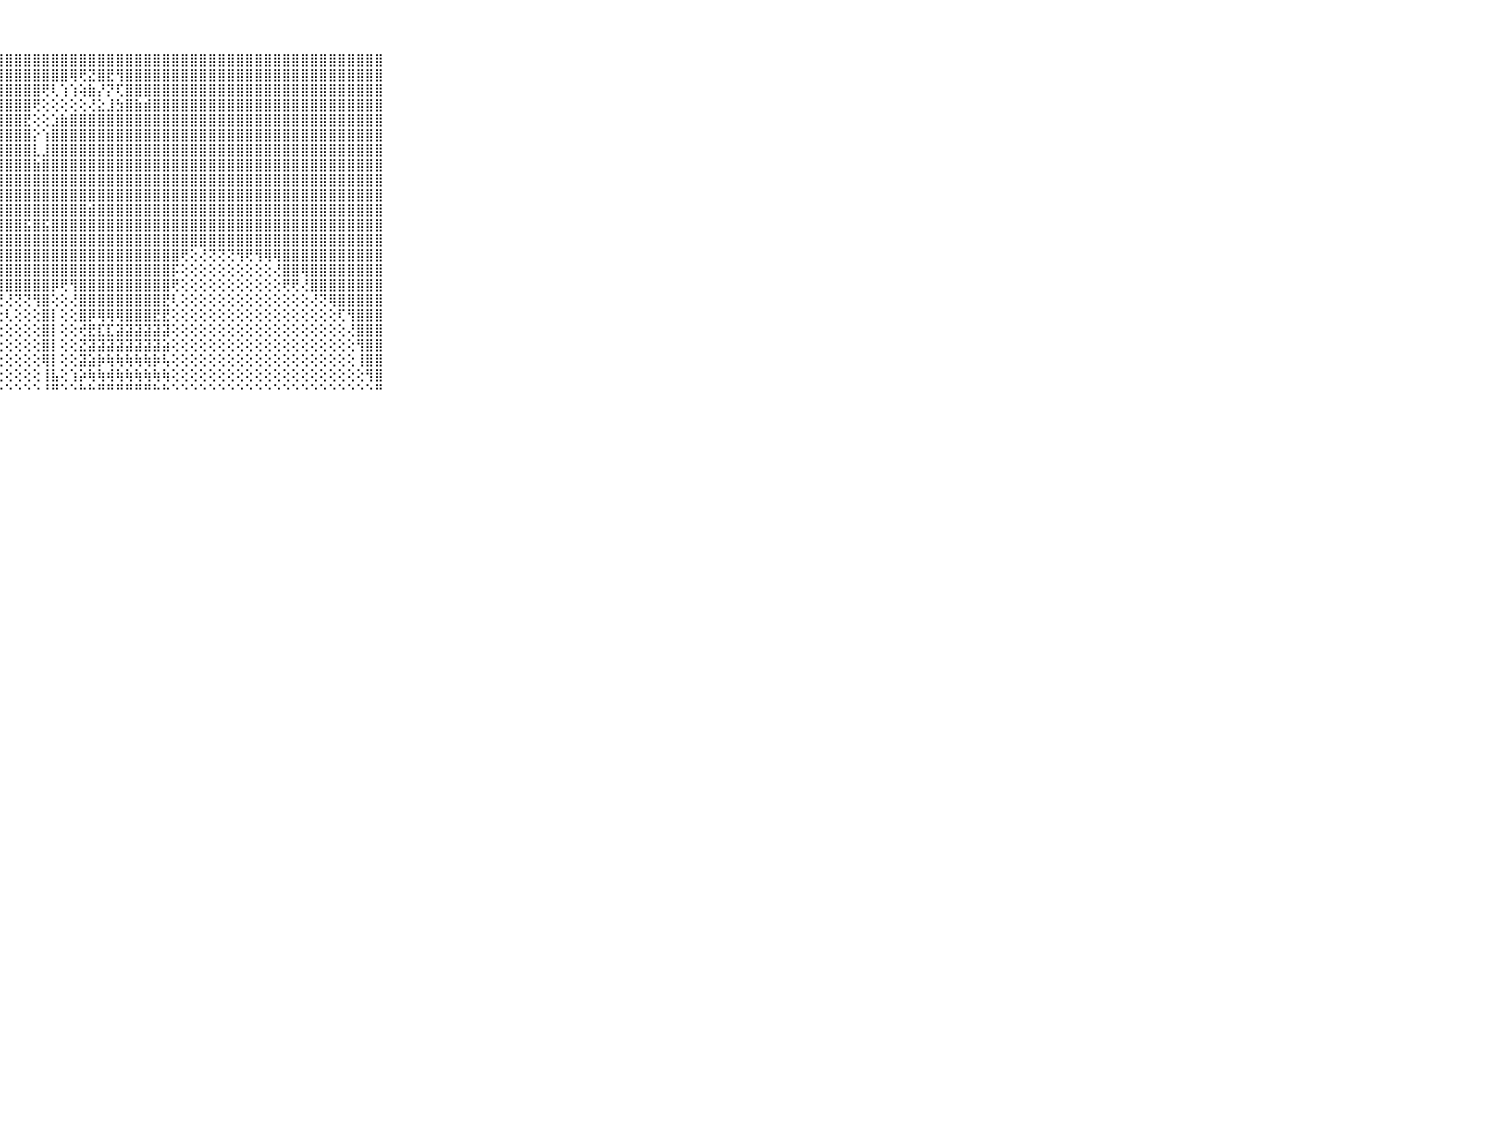

⠀⠀⠀⠀⠀⠀⠀⠀⠀⠀⠀⣿⣿⣿⣿⣿⣿⣿⣿⣿⣿⣿⣿⣿⣿⣿⣿⣿⣿⣿⣿⣿⣿⣿⣿⣿⣿⣿⣿⣿⣿⣿⣿⣿⣿⣿⣿⣿⣿⣿⣿⣿⣿⣿⣿⣿⣿⣿⣿⣿⣿⣿⣿⣿⣿⣿⣿⣿⣿⠀⠀⠀⠀⠀⠀⠀⠀⠀⠀⠀⠀
⠀⠀⠀⠀⠀⠀⠀⠀⠀⠀⠀⣿⣿⣿⣿⣿⣿⣿⣿⣿⣿⣿⣿⣿⣿⣿⣿⣿⣿⣿⣿⣿⣿⣿⣿⢿⢟⣝⣿⣟⢻⣿⣿⣿⣿⣿⣿⣿⣿⣿⣿⣿⣿⣿⣿⣿⣿⣿⣿⣿⣿⣿⣿⣿⣿⣿⣿⣿⣿⠀⠀⠀⠀⠀⠀⠀⠀⠀⠀⠀⠀
⠀⠀⠀⠀⠀⠀⠀⠀⠀⠀⠀⣿⣿⣿⣿⣿⣿⣿⣿⣿⣿⣿⣿⣿⣿⣿⣿⣿⣿⣿⣿⣿⢟⢇⢱⢱⢵⣷⡜⡝⢏⣿⣿⣿⣿⣿⣿⣿⣿⣿⣿⣿⣿⣿⣿⣿⣿⣿⣿⣿⣿⣿⣿⣿⣿⣿⣿⣿⣿⠀⠀⠀⠀⠀⠀⠀⠀⠀⠀⠀⠀
⠀⠀⠀⠀⠀⠀⠀⠀⠀⠀⠀⣿⣿⣿⣿⣿⣿⣿⣿⣿⣿⣿⣿⣿⣿⣿⣿⣿⣿⣿⣿⢟⢕⢕⢕⢕⢕⢜⣕⣸⣳⣿⣷⣾⣿⣿⣿⣿⣿⣿⣿⣿⣿⣿⣿⣿⣿⣿⣿⣿⣿⣿⣿⣿⣿⣿⣿⣿⣿⠀⠀⠀⠀⠀⠀⠀⠀⠀⠀⠀⠀
⠀⠀⠀⠀⠀⠀⠀⠀⠀⠀⠀⣿⣿⣿⣿⣿⣿⣿⣿⣿⣿⣿⣿⣿⣿⣿⣿⣿⣿⣿⣟⢕⢕⣱⣷⣿⣿⣿⣿⣿⣿⣿⣿⣿⣿⣿⣿⣿⣿⣿⣿⣿⣿⣿⣿⣿⣿⣿⣿⣿⣿⣿⣿⣿⣿⣿⣿⣿⣿⠀⠀⠀⠀⠀⠀⠀⠀⠀⠀⠀⠀
⠀⠀⠀⠀⠀⠀⠀⠀⠀⠀⠀⣿⣿⣿⣿⣿⣿⣿⣿⣿⣿⣿⣿⣿⣿⣿⣿⣿⣿⣿⣿⡕⢱⣿⣿⣿⣿⣿⣿⣿⣿⣿⣿⣿⣿⣿⣿⣿⣿⣿⣿⣿⣿⣿⣿⣿⣿⣿⣿⣿⣿⣿⣿⣿⣿⣿⣿⣿⣿⠀⠀⠀⠀⠀⠀⠀⠀⠀⠀⠀⠀
⠀⠀⠀⠀⠀⠀⠀⠀⠀⠀⠀⣿⣿⣿⣿⣿⣿⣿⣿⣿⣿⣿⣿⣿⣿⣿⣿⣿⣿⣿⣿⣇⣸⣿⣿⣿⣿⣿⣿⣿⣿⣿⣿⣿⣿⣿⣿⣿⣿⣿⣿⣿⣿⣿⣿⣿⣿⣿⣿⣿⣿⣿⣿⣿⣿⣿⣿⣿⣿⠀⠀⠀⠀⠀⠀⠀⠀⠀⠀⠀⠀
⠀⠀⠀⠀⠀⠀⠀⠀⠀⠀⠀⣿⣿⣿⣿⣿⣿⣿⣿⣿⣿⣿⣿⣿⣿⣿⣿⣿⣿⣿⣿⣷⣿⣿⣿⣿⣿⣿⣿⣿⣿⣿⣿⣿⣿⣿⣿⣿⣿⣿⣿⣿⣿⣿⣿⣿⣿⣿⣿⣿⣿⣿⣿⣿⣿⣿⣿⣿⣿⠀⠀⠀⠀⠀⠀⠀⠀⠀⠀⠀⠀
⠀⠀⠀⠀⠀⠀⠀⠀⠀⠀⠀⣿⣿⣿⣿⣿⣿⣿⣿⣿⣿⣿⣿⣿⣿⣿⣿⣿⣿⣿⣿⣿⣿⣿⣿⣿⣿⣿⣿⣿⣿⣿⣿⣿⣿⣿⣿⣿⣿⣿⣿⣿⣿⣿⣿⣿⣿⣿⣿⣿⣿⣿⣿⣿⣿⣿⣿⣿⣿⠀⠀⠀⠀⠀⠀⠀⠀⠀⠀⠀⠀
⠀⠀⠀⠀⠀⠀⠀⠀⠀⠀⠀⣿⣿⣿⣿⣿⣿⣿⣿⣿⣿⣿⣿⣿⣿⣿⣿⣿⣿⣿⣿⣿⣿⣿⣿⣿⣿⣿⣿⣿⣿⣿⣿⣿⣿⣿⣿⣿⣿⣿⣿⣿⣿⣿⣿⣿⣿⣿⣿⣿⣿⣿⣿⣿⣿⣿⣿⣿⣿⠀⠀⠀⠀⠀⠀⠀⠀⠀⠀⠀⠀
⠀⠀⠀⠀⠀⠀⠀⠀⠀⠀⠀⣿⣿⣿⣿⣿⣿⣿⣿⣿⣿⣿⣿⣿⣿⣿⣿⣿⣿⣿⣿⣿⣿⣿⣿⣿⣿⣾⣿⣿⣿⣿⣿⣿⣿⣿⣿⣿⣿⣿⣿⣿⣿⣿⣿⣿⣿⣿⣿⣿⣿⣿⣿⣿⣿⣿⣿⣿⣿⠀⠀⠀⠀⠀⠀⠀⠀⠀⠀⠀⠀
⠀⠀⠀⠀⠀⠀⠀⠀⠀⠀⠀⣿⣿⣿⣿⣿⣿⣿⣿⣿⣿⣿⣿⣿⣿⣿⣿⣿⣿⣿⣯⣿⣯⣿⣿⣿⣿⣿⣿⣿⣿⣿⣿⣿⣿⣿⣿⣿⣿⣿⣿⣿⣿⣿⣿⣿⣿⣿⣿⣿⣿⣿⣿⣿⣿⣿⣿⣿⣿⠀⠀⠀⠀⠀⠀⠀⠀⠀⠀⠀⠀
⠀⠀⠀⠀⠀⠀⠀⠀⠀⠀⠀⣿⣿⣿⣿⣿⣿⣿⣿⣿⣿⣿⣿⣿⣿⣿⣿⣿⣿⣿⣿⣿⣿⣿⣿⣿⣿⣿⣿⣿⣿⣿⣿⣿⣿⣿⣿⣿⣿⣿⣿⣿⣿⣿⣿⣿⣿⣿⣿⣿⣿⣿⣿⣿⣿⣿⣿⣿⣿⠀⠀⠀⠀⠀⠀⠀⠀⠀⠀⠀⠀
⠀⠀⠀⠀⠀⠀⠀⠀⠀⠀⠀⣿⣿⣿⣿⣿⣿⣿⣿⣿⣿⣿⣿⣿⣿⣿⣿⣿⣿⣿⣿⣿⣿⣿⣿⣿⣿⣿⣿⣿⣿⣿⣿⣿⣿⣿⣿⢟⢕⢜⢝⢝⢝⢻⢟⢻⢿⢿⣿⣿⣿⣿⣿⣿⣿⣿⣿⣿⣿⠀⠀⠀⠀⠀⠀⠀⠀⠀⠀⠀⠀
⠀⠀⠀⠀⠀⠀⠀⠀⠀⠀⠀⣿⣿⣿⣿⣿⣿⣿⣿⣿⣿⣿⣿⣿⣿⣿⣿⣿⣿⣿⣿⣿⣿⣿⣿⣿⣿⣿⣿⣿⣿⣿⣿⣿⣿⣿⡯⢕⢕⢕⢕⢕⢕⢕⢕⢕⢕⢜⣿⣿⢿⣿⣿⣿⣿⣿⣿⣿⣿⠀⠀⠀⠀⠀⠀⠀⠀⠀⠀⠀⠀
⠀⠀⠀⠀⠀⠀⠀⠀⠀⠀⠀⣿⣿⣿⣿⣿⣿⣿⣿⣿⣿⣿⣿⣿⣿⣿⣿⣿⣿⣿⣿⣿⣿⡿⢟⢻⣿⣿⣿⣿⣿⣿⣿⣿⣿⣿⢟⢕⢕⢕⢕⢕⢕⢕⢕⢕⢕⢕⢟⢟⢜⣿⣿⣿⣿⣿⣿⣿⣿⠀⠀⠀⠀⠀⠀⠀⠀⠀⠀⠀⠀
⠀⠀⠀⠀⠀⠀⠀⠀⠀⠀⠀⣿⣿⣿⣿⣿⣿⣿⣿⣿⣿⣿⣿⣿⣿⣿⣏⢝⢜⢝⢝⢻⣿⢕⢕⢜⣿⣿⣿⣿⣿⣿⣿⣿⣿⣟⢇⢕⢕⢕⢕⢕⢕⢕⢕⢕⢕⢕⢕⢕⢕⢜⢝⢿⣿⣿⣿⣿⣿⠀⠀⠀⠀⠀⠀⠀⠀⠀⠀⠀⠀
⠀⠀⠀⠀⠀⠀⠀⠀⠀⠀⠀⣿⣿⣿⣿⣿⣿⣿⣿⣿⣿⣿⣿⣿⣿⣿⣧⢕⢇⢕⢕⢕⣿⡇⢕⢕⣿⡿⢿⢿⢿⣿⣿⣿⣟⣟⢕⢕⢕⢕⢕⢕⢕⢕⢕⢕⢕⢕⢕⢕⢕⢕⢕⢕⢏⢻⣿⣿⣿⠀⠀⠀⠀⠀⠀⠀⠀⠀⠀⠀⠀
⠀⠀⠀⠀⠀⠀⠀⠀⠀⠀⠀⣿⣿⣿⣿⣿⣿⣿⣿⣿⣿⣿⣿⣿⣿⡟⢕⢕⢕⢕⢕⢕⣿⡇⢕⢕⢞⣟⣏⣏⣽⣽⣽⣽⣽⣽⢕⢕⢕⢕⢕⢕⢕⢕⢕⢕⢕⢕⢕⢕⢕⢕⢕⢕⢕⢜⣿⣿⣿⠀⠀⠀⠀⠀⠀⠀⠀⠀⠀⠀⠀
⠀⠀⠀⠀⠀⠀⠀⠀⠀⠀⠀⣿⣿⣿⣿⣿⣿⣿⣿⣿⣿⣿⣿⣿⣿⢕⢕⢕⢕⢕⢕⢕⣿⡇⢕⢕⣝⣽⣽⣽⣽⣽⣽⣽⣽⣵⢕⢕⢕⢕⢕⢕⢕⢕⢕⢕⢕⢕⢕⢕⢕⢕⢕⢕⢕⢕⢻⣿⣿⠀⠀⠀⠀⠀⠀⠀⠀⠀⠀⠀⠀
⠀⠀⠀⠀⠀⠀⠀⠀⠀⠀⠀⣿⣿⣿⣿⣿⣿⣿⣿⣿⣿⣿⣿⣿⡇⢕⢕⢕⢕⢕⢕⢕⢿⡇⢕⢕⣽⣵⡷⢷⢷⢷⢷⢷⡷⢧⢕⢕⢕⢕⢕⢕⢕⢕⢕⢕⢕⢕⢕⢕⢕⢕⢕⢕⢕⢕⢸⣿⣿⠀⠀⠀⠀⠀⠀⠀⠀⠀⠀⠀⠀
⠀⠀⠀⠀⠀⠀⠀⠀⠀⠀⠀⢸⣿⣿⣿⣿⣿⣿⣿⣿⣿⣿⣿⣿⢕⢕⢕⢕⢕⢕⢕⢕⢸⣧⢕⢱⡵⢷⢷⢾⢷⢷⢷⢷⢷⢷⢕⢕⢕⢕⢕⢕⢕⢕⢕⢕⢕⢕⢕⢕⢕⢕⢕⢕⢕⢕⢕⢻⣿⠀⠀⠀⠀⠀⠀⠀⠀⠀⠀⠀⠀
⠀⠀⠀⠀⠀⠀⠀⠀⠀⠀⠀⠘⠛⠛⠛⠛⠛⠛⠛⠛⠛⠛⠛⠋⠑⠑⠑⠑⠑⠑⠑⠑⠘⠛⠑⠑⠓⠓⠛⠛⠛⠛⠛⠛⠓⠓⠑⠑⠑⠑⠑⠑⠑⠑⠑⠑⠑⠑⠑⠑⠑⠑⠑⠑⠑⠑⠑⠑⠛⠀⠀⠀⠀⠀⠀⠀⠀⠀⠀⠀⠀